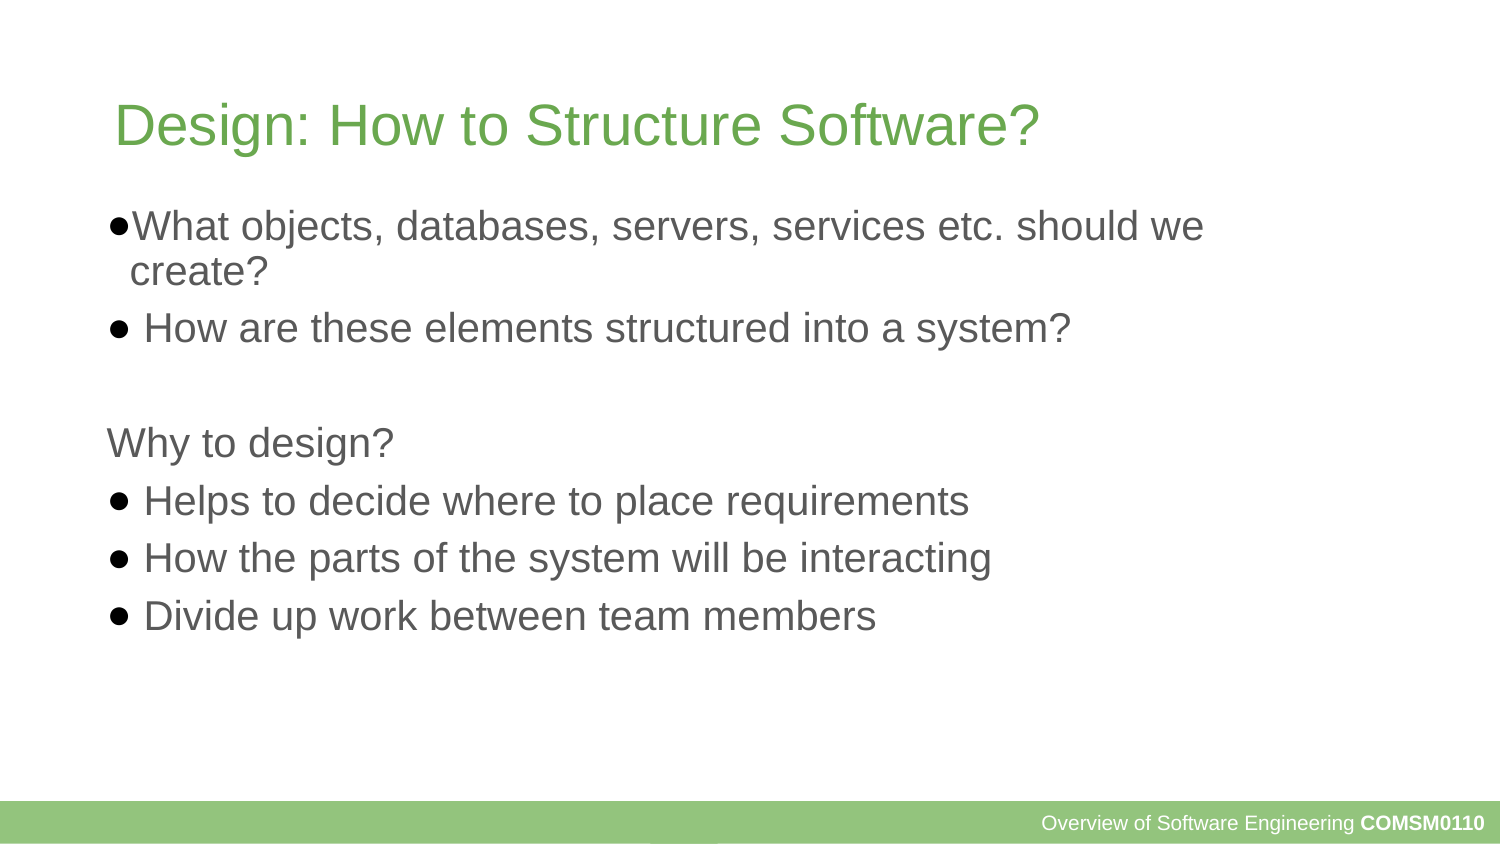

# Design: How to Structure Software?
What objects, databases, servers, services etc. should we create?
 How are these elements structured into a system?

Why to design?
 Helps to decide where to place requirements
 How the parts of the system will be interacting
 Divide up work between team members